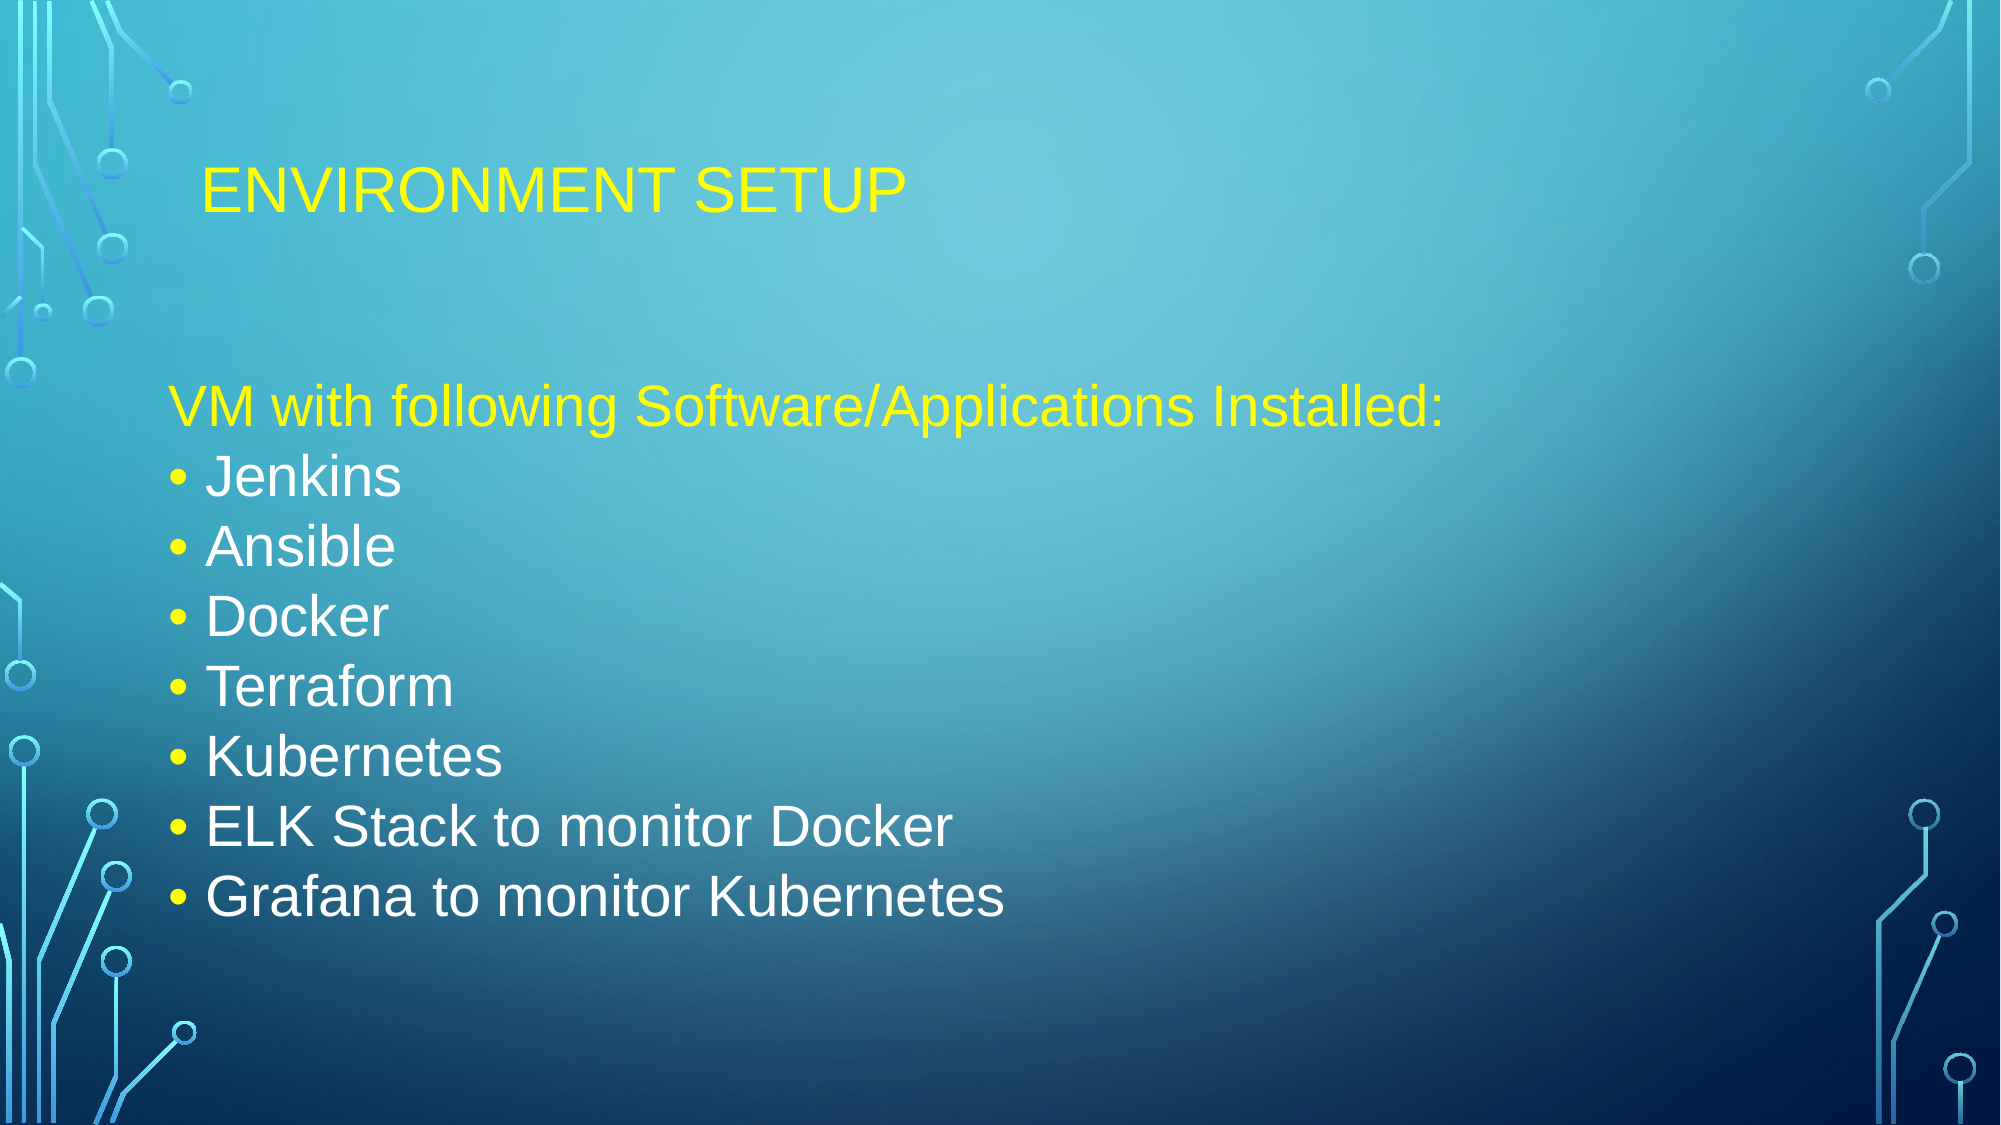

# ENVIRONMENT SETUP
VM with following Software/Applications Installed:
• Jenkins
• Ansible
• Docker
• Terraform
• Kubernetes
• ELK Stack to monitor Docker
• Grafana to monitor Kubernetes